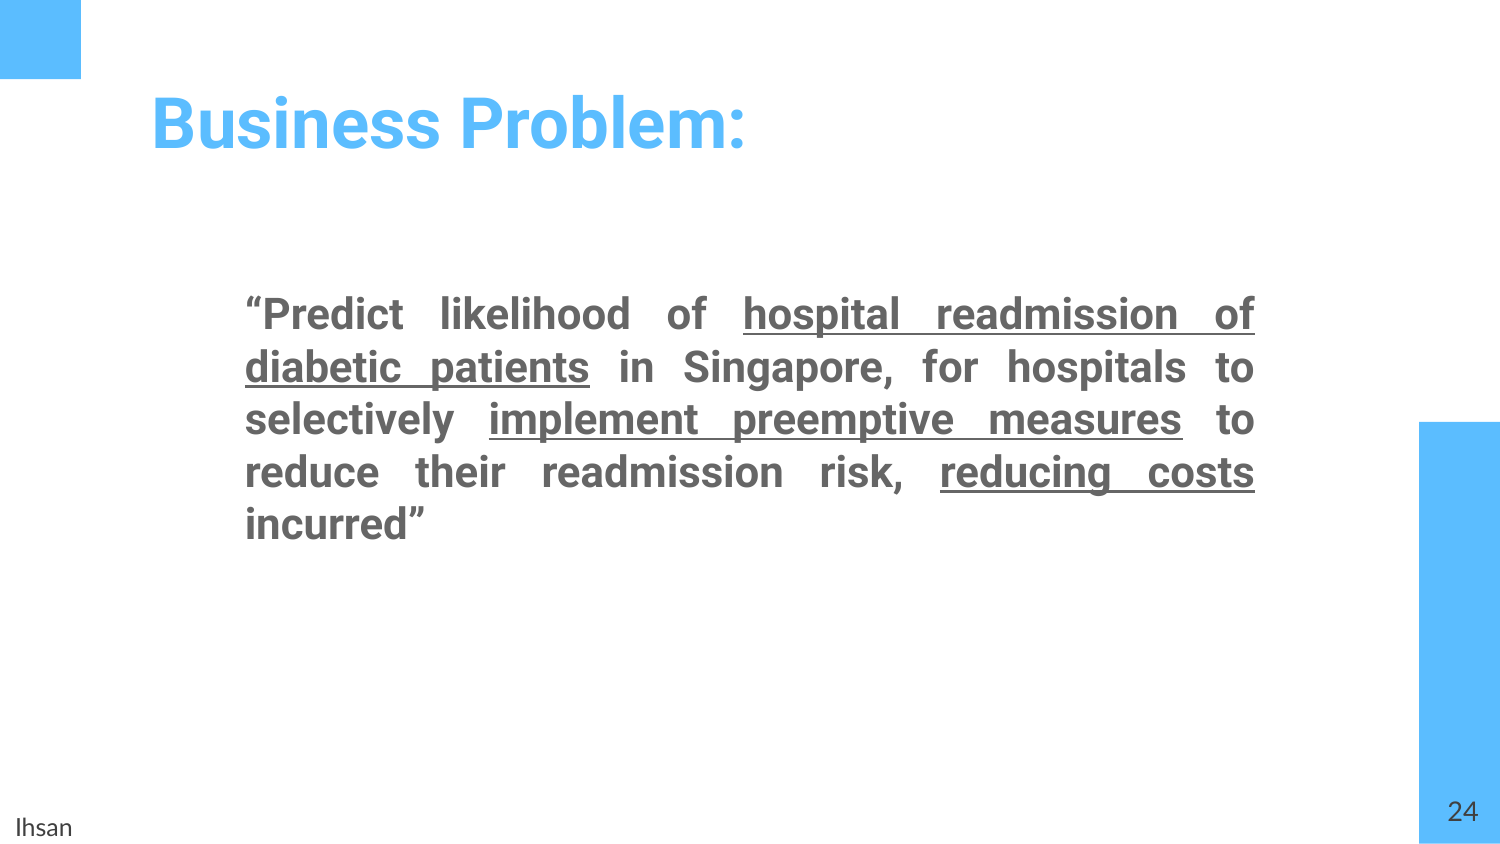

# Business Problem:
“Predict likelihood of hospital readmission of diabetic patients in Singapore, for hospitals to selectively implement preemptive measures to reduce their readmission risk, reducing costs incurred”
24
Ihsan